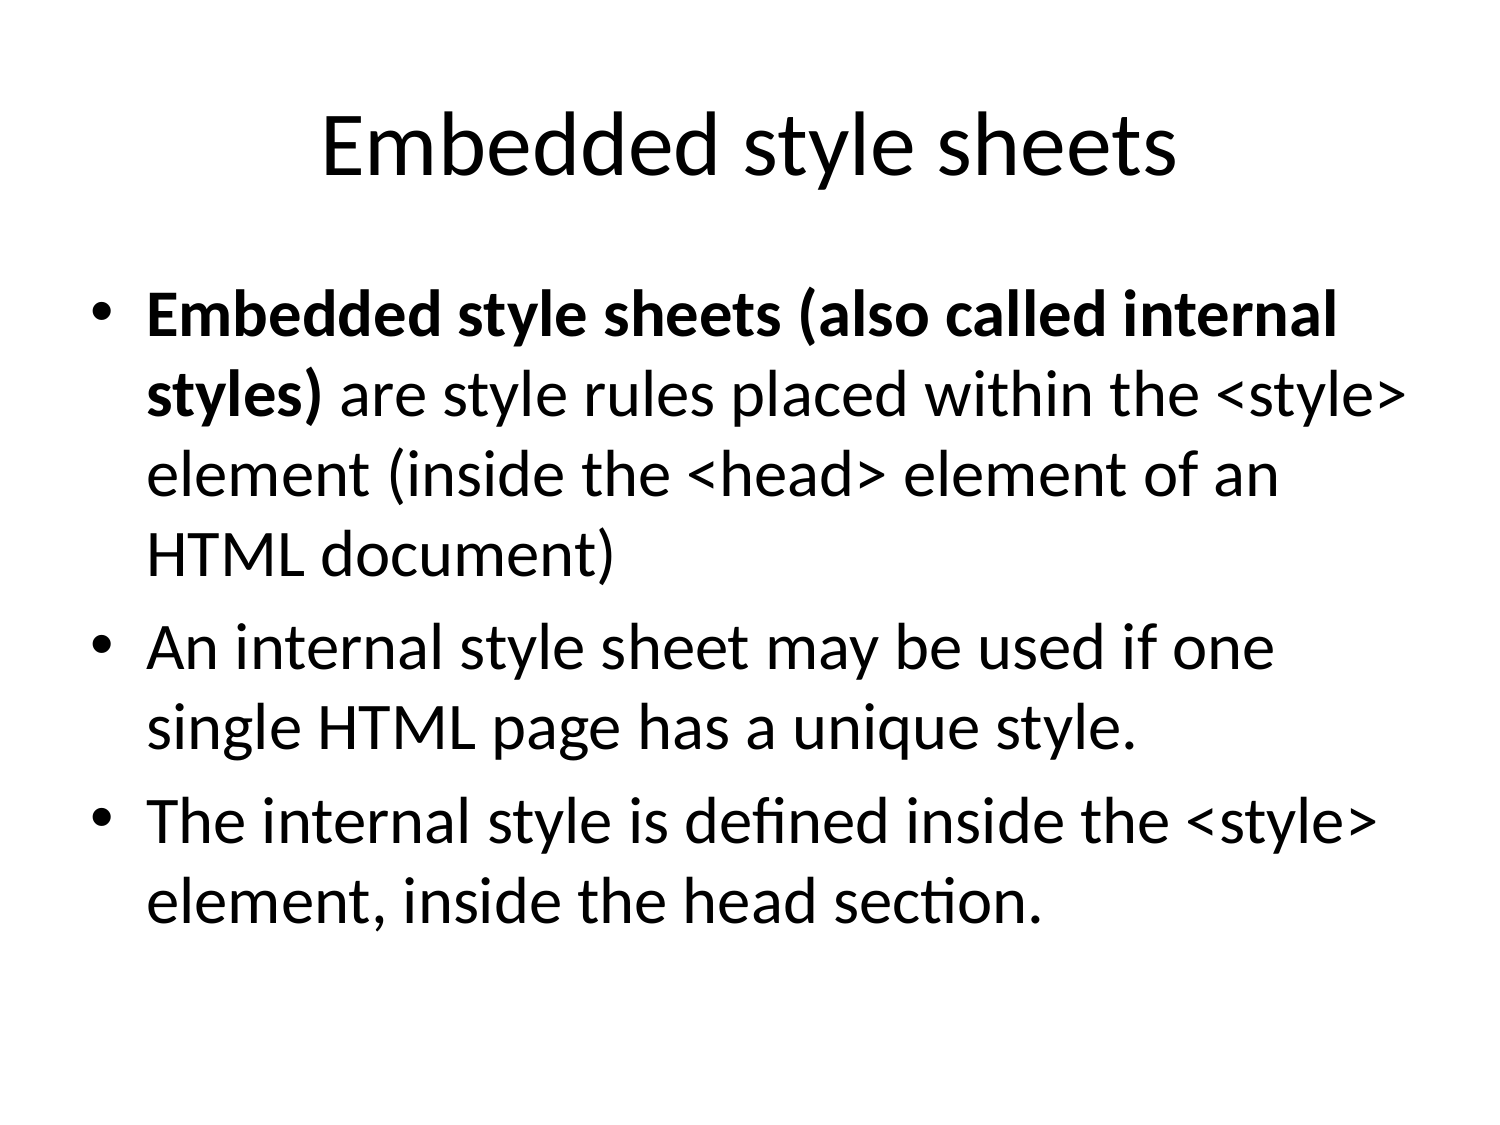

# Embedded style sheets
Embedded style sheets (also called internal styles) are style rules placed within the <style> element (inside the <head> element of an HTML document)
An internal style sheet may be used if one single HTML page has a unique style.
The internal style is defined inside the <style> element, inside the head section.